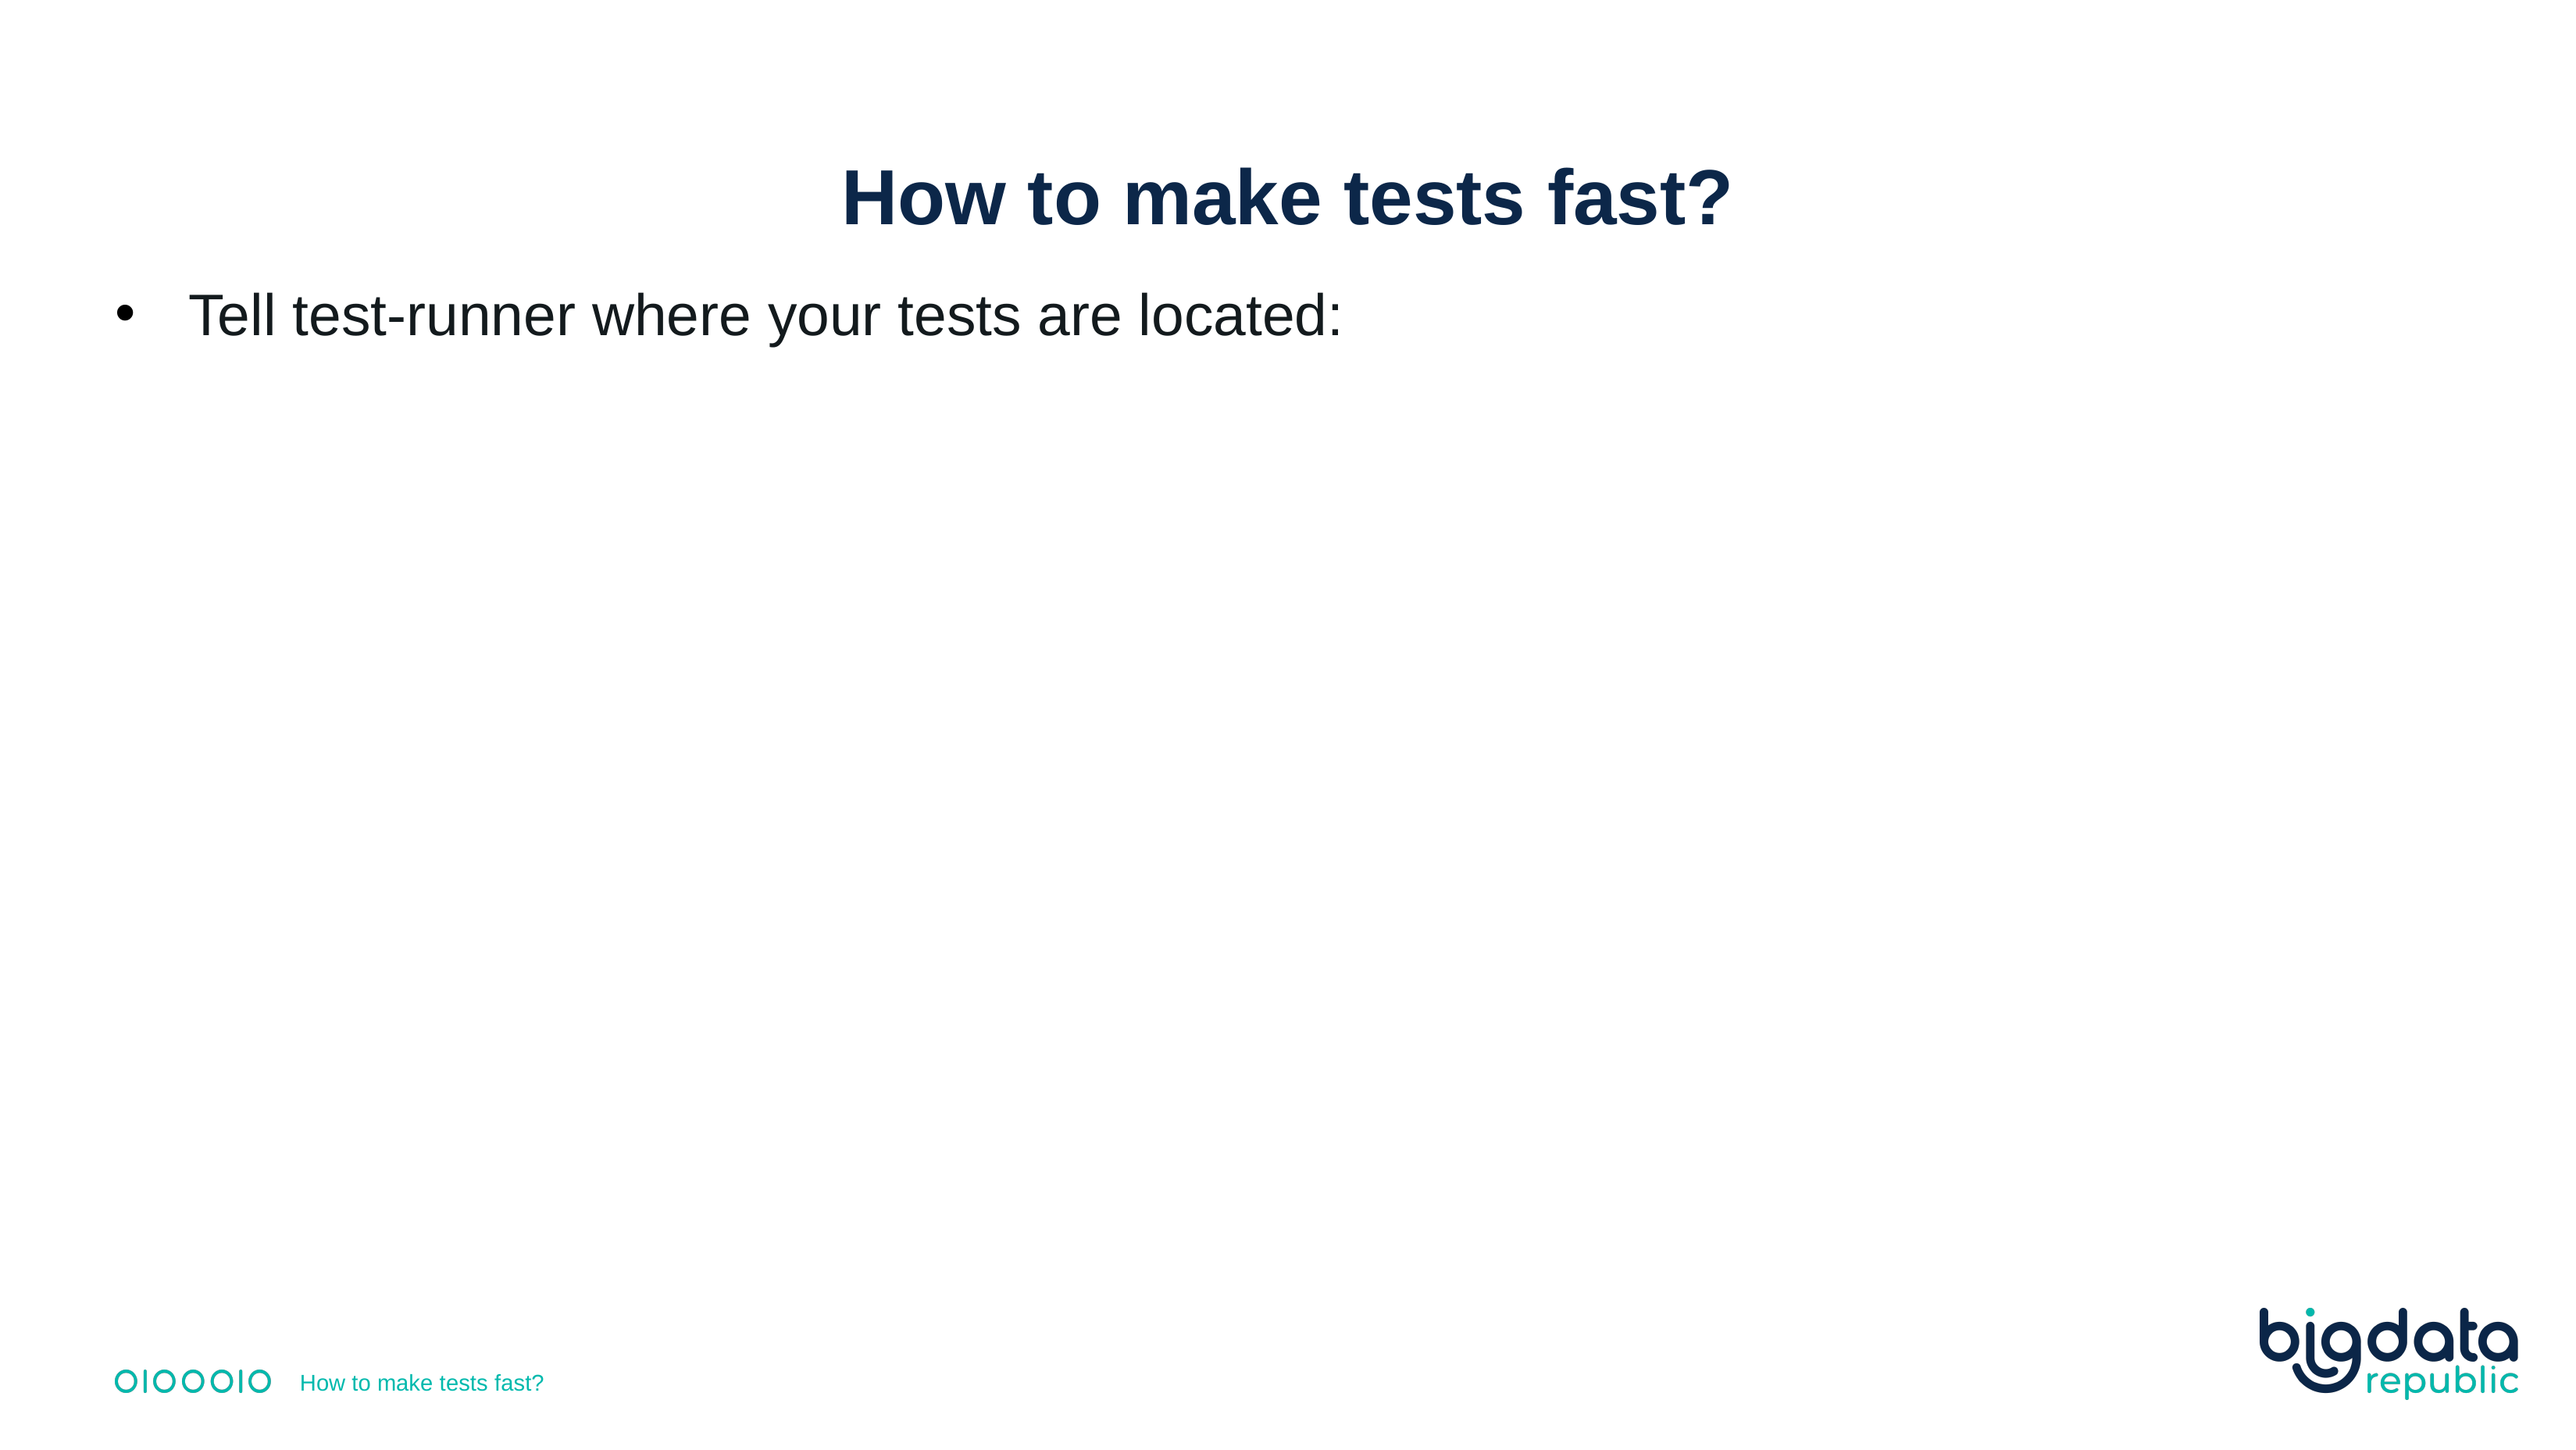

How to make tests fast?
Tell test-runner where your tests are located:

How to make tests fast?